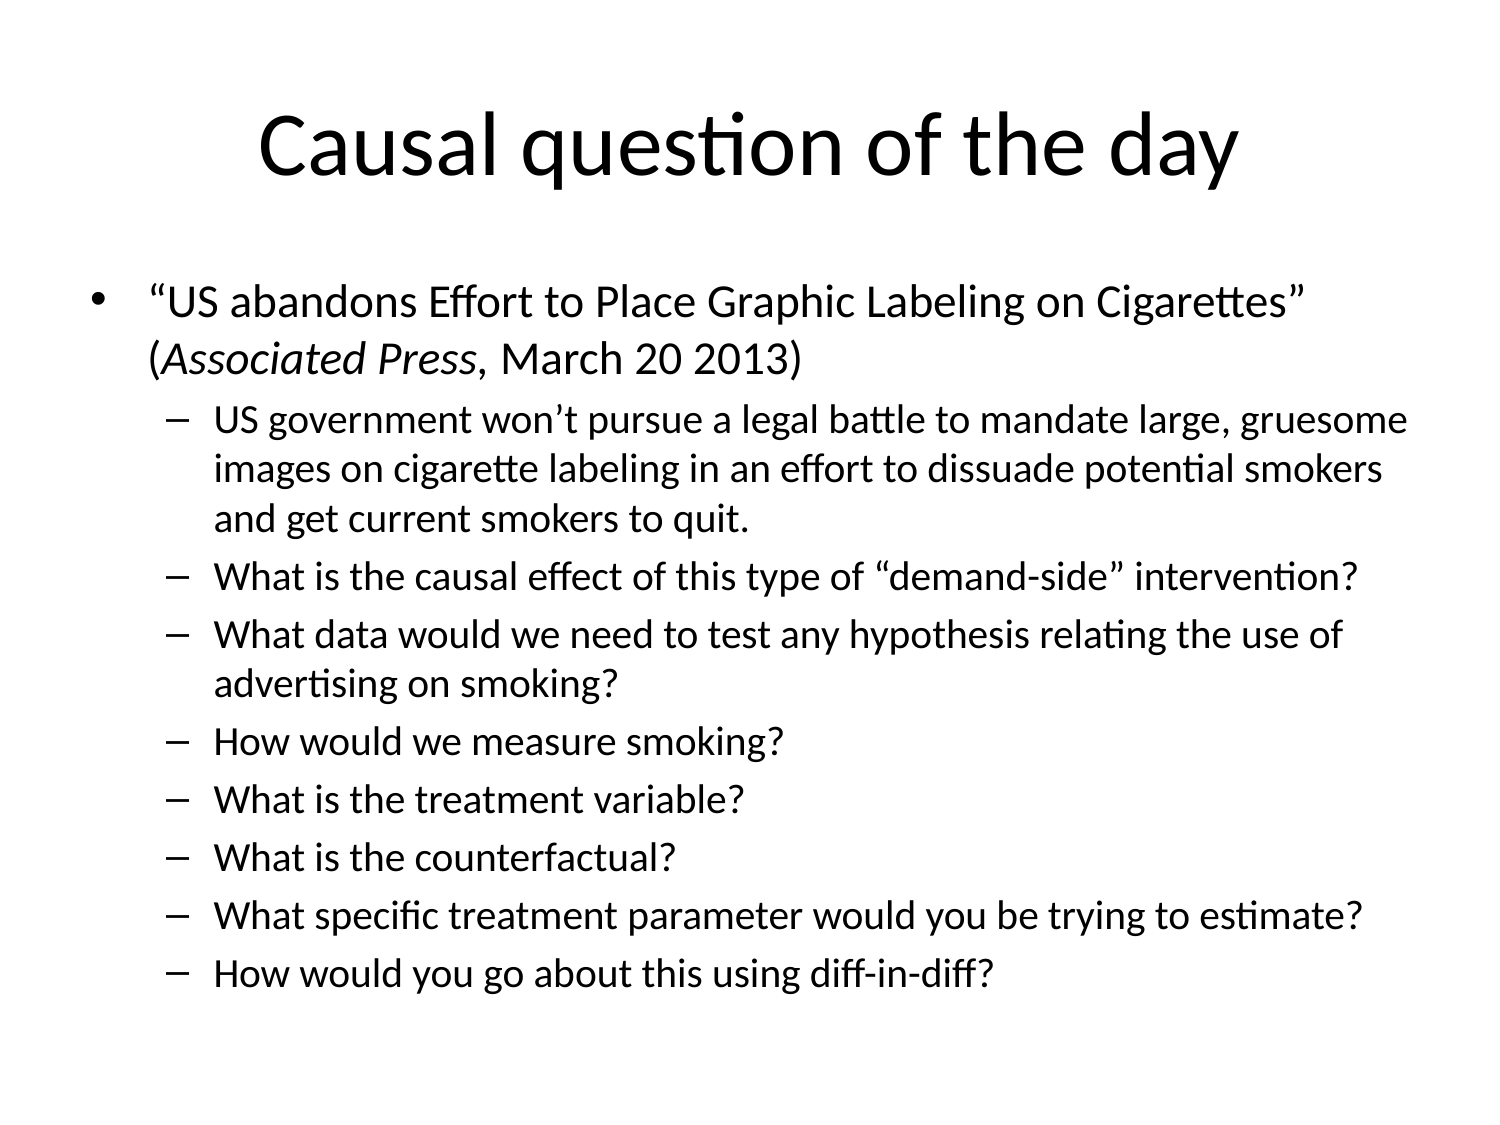

# Causal question of the day
“US abandons Effort to Place Graphic Labeling on Cigarettes” (Associated Press, March 20 2013)
US government won’t pursue a legal battle to mandate large, gruesome images on cigarette labeling in an effort to dissuade potential smokers and get current smokers to quit.
What is the causal effect of this type of “demand-side” intervention?
What data would we need to test any hypothesis relating the use of advertising on smoking?
How would we measure smoking?
What is the treatment variable?
What is the counterfactual?
What specific treatment parameter would you be trying to estimate?
How would you go about this using diff-in-diff?